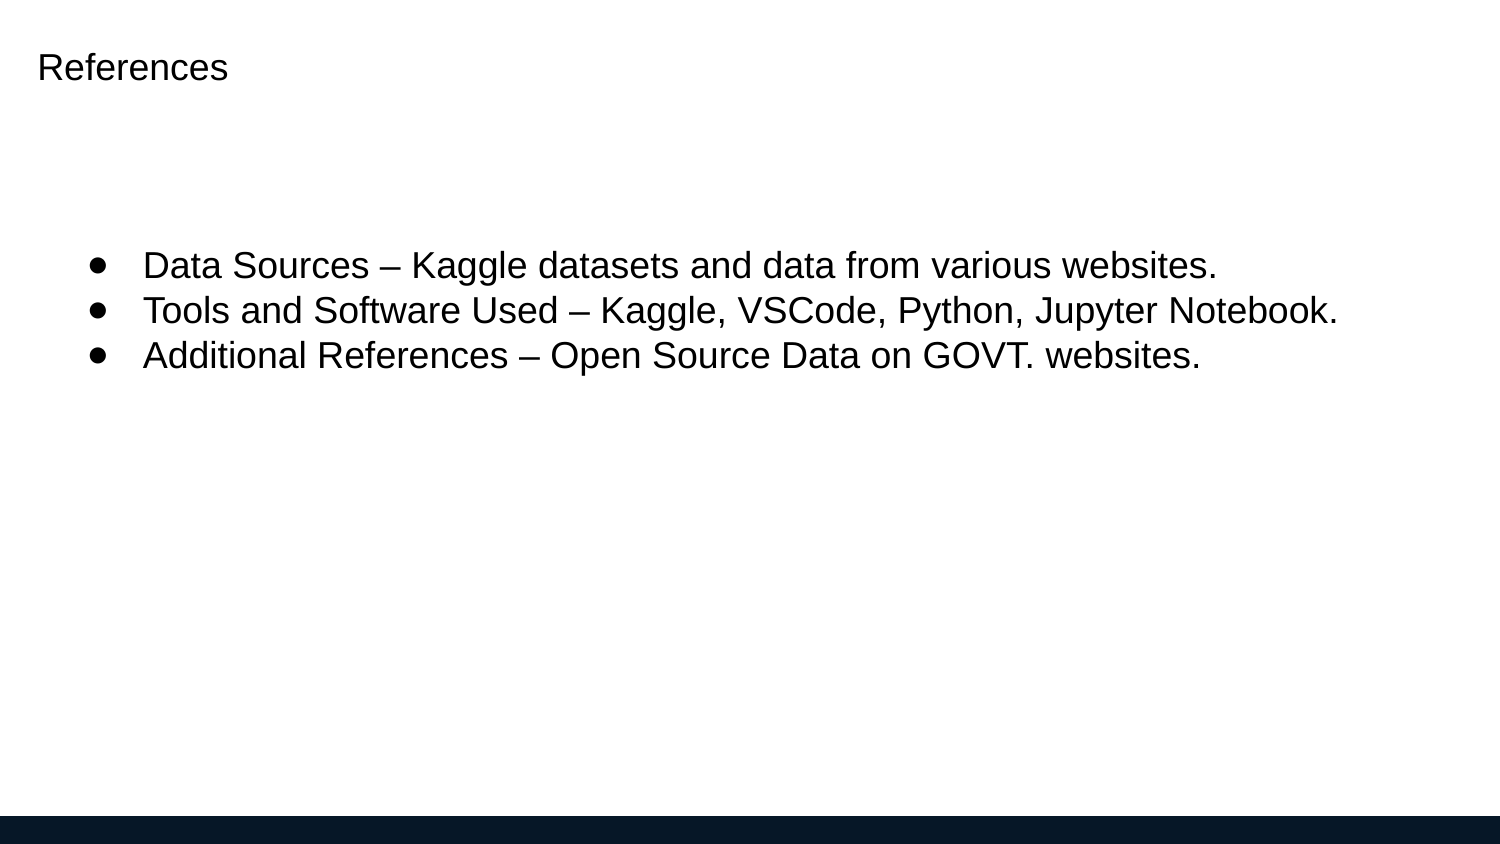

References
Data Sources – Kaggle datasets and data from various websites.
Tools and Software Used – Kaggle, VSCode, Python, Jupyter Notebook.
Additional References – Open Source Data on GOVT. websites.